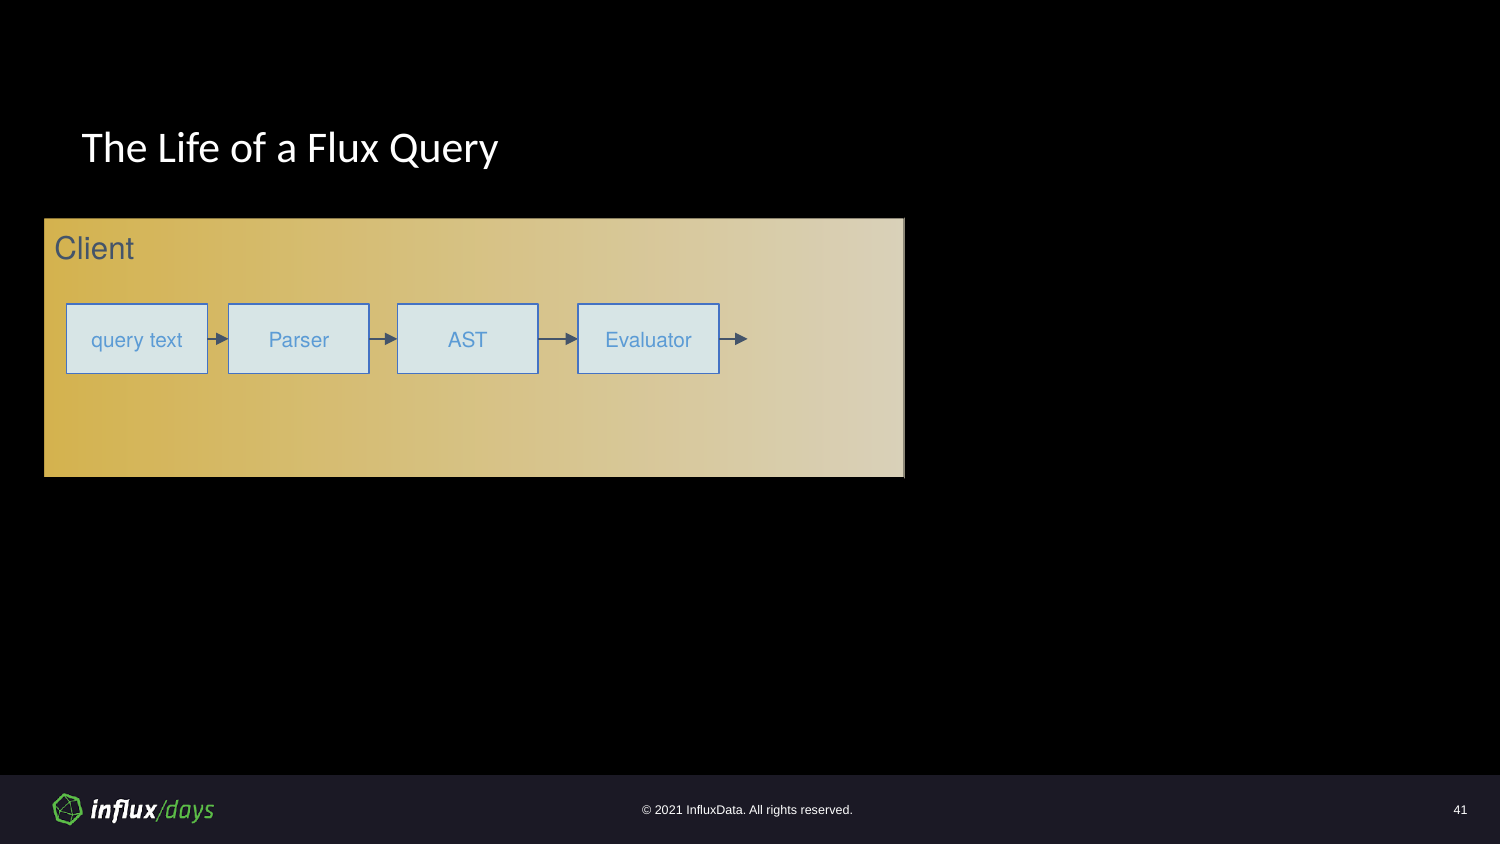

# The Life of a Flux Query

Client

query text

Parser

AST

Evaluator
41